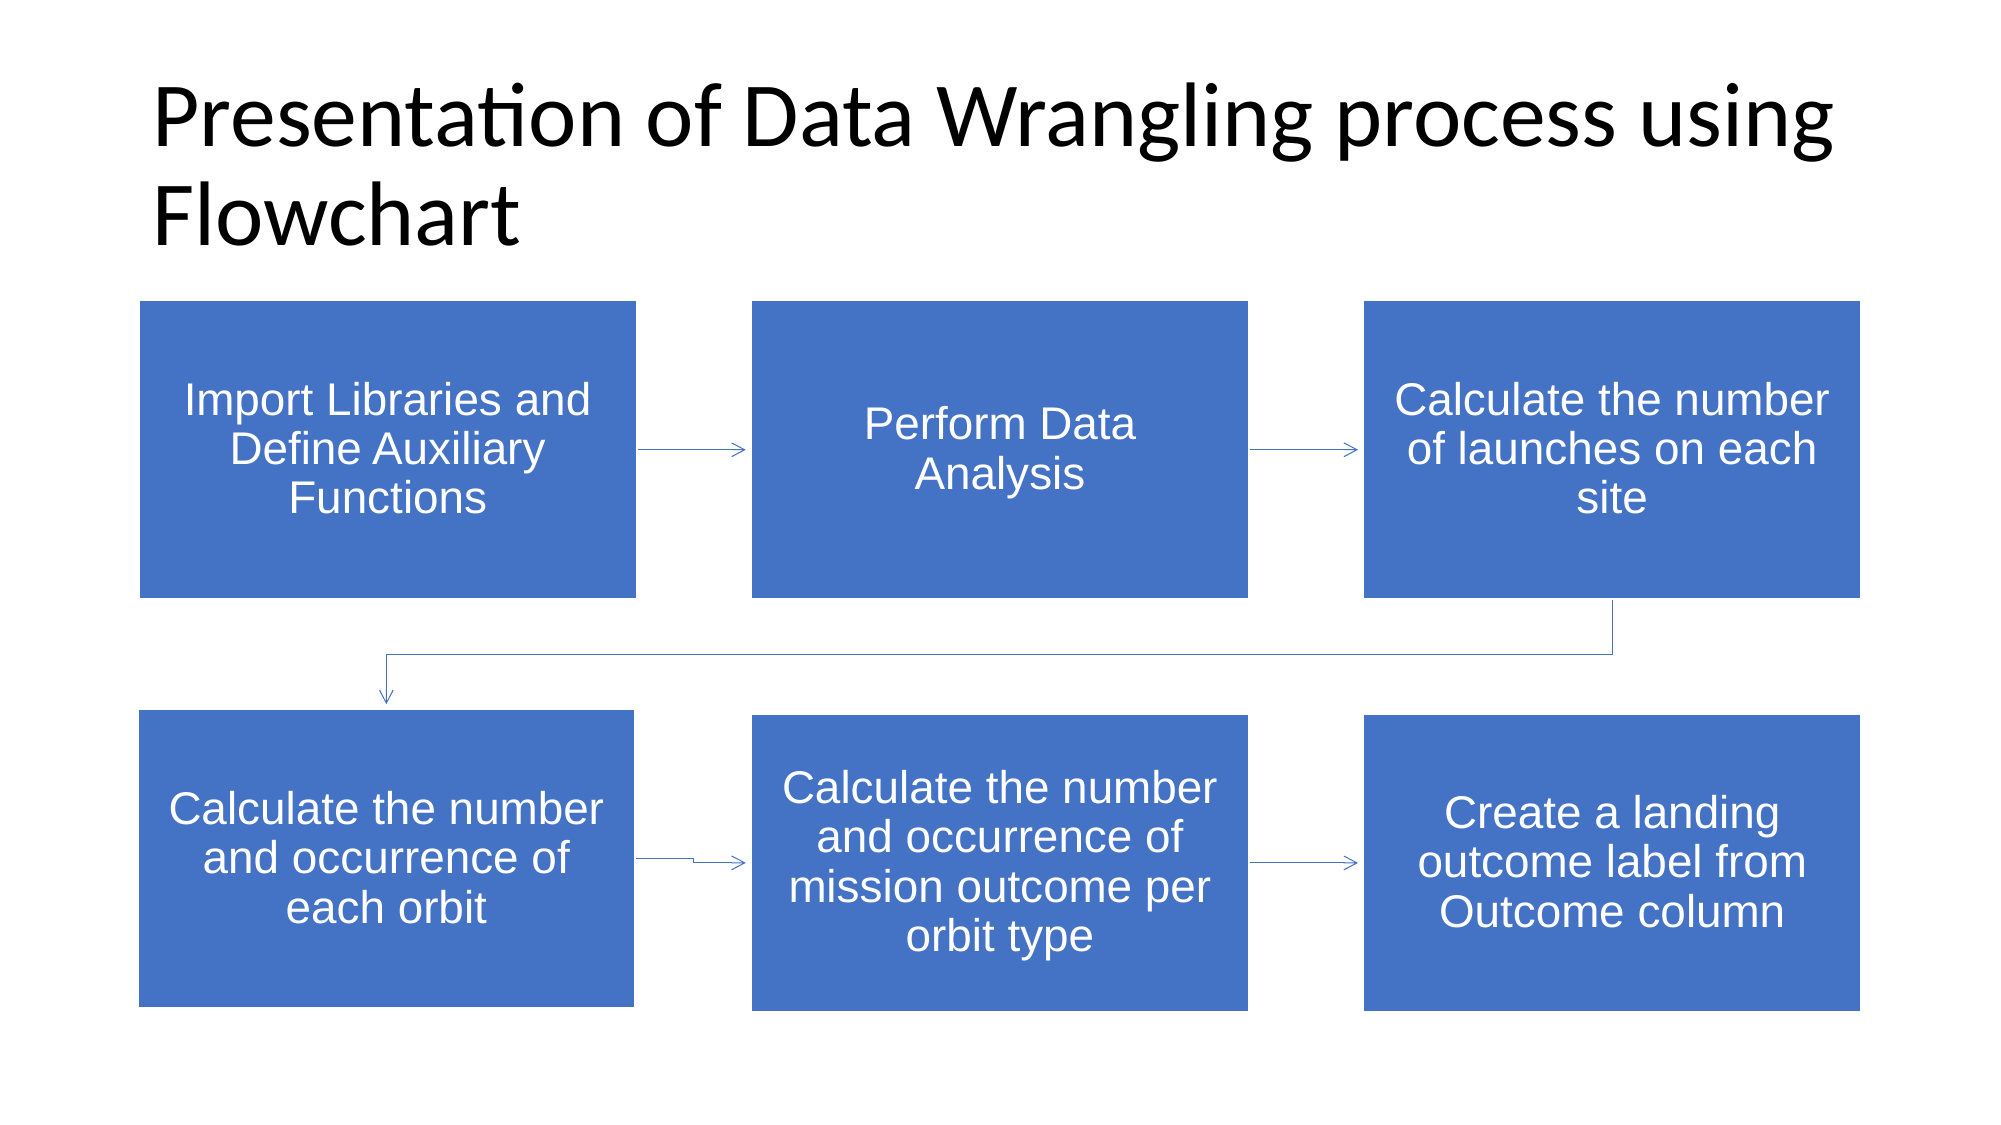

# Presentation of Data Wrangling process using Flowchart

Import Libraries and Define Auxiliary Functions

Perform Data Analysis

Calculate the number of launches on each site

Calculate the number and occurrence of each orbit

Calculate the number and occurrence of mission outcome per orbit type
Create a landing outcome label from Outcome column